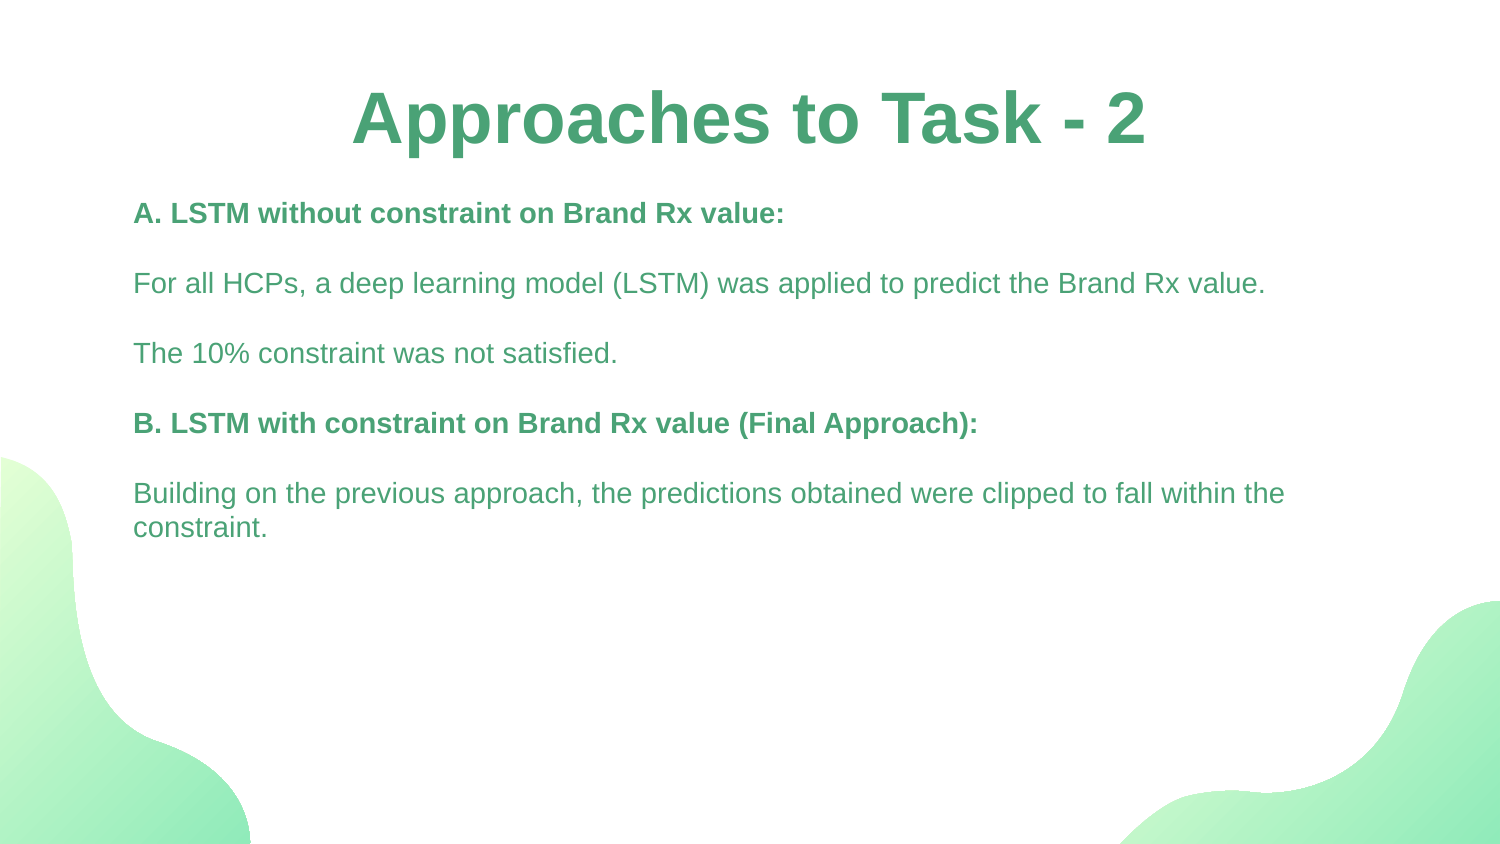

# Approaches to Task - 2
A. LSTM without constraint on Brand Rx value:

For all HCPs, a deep learning model (LSTM) was applied to predict the Brand Rx value.

The 10% constraint was not satisfied.

B. LSTM with constraint on Brand Rx value (Final Approach):

Building on the previous approach, the predictions obtained were clipped to fall within the constraint.